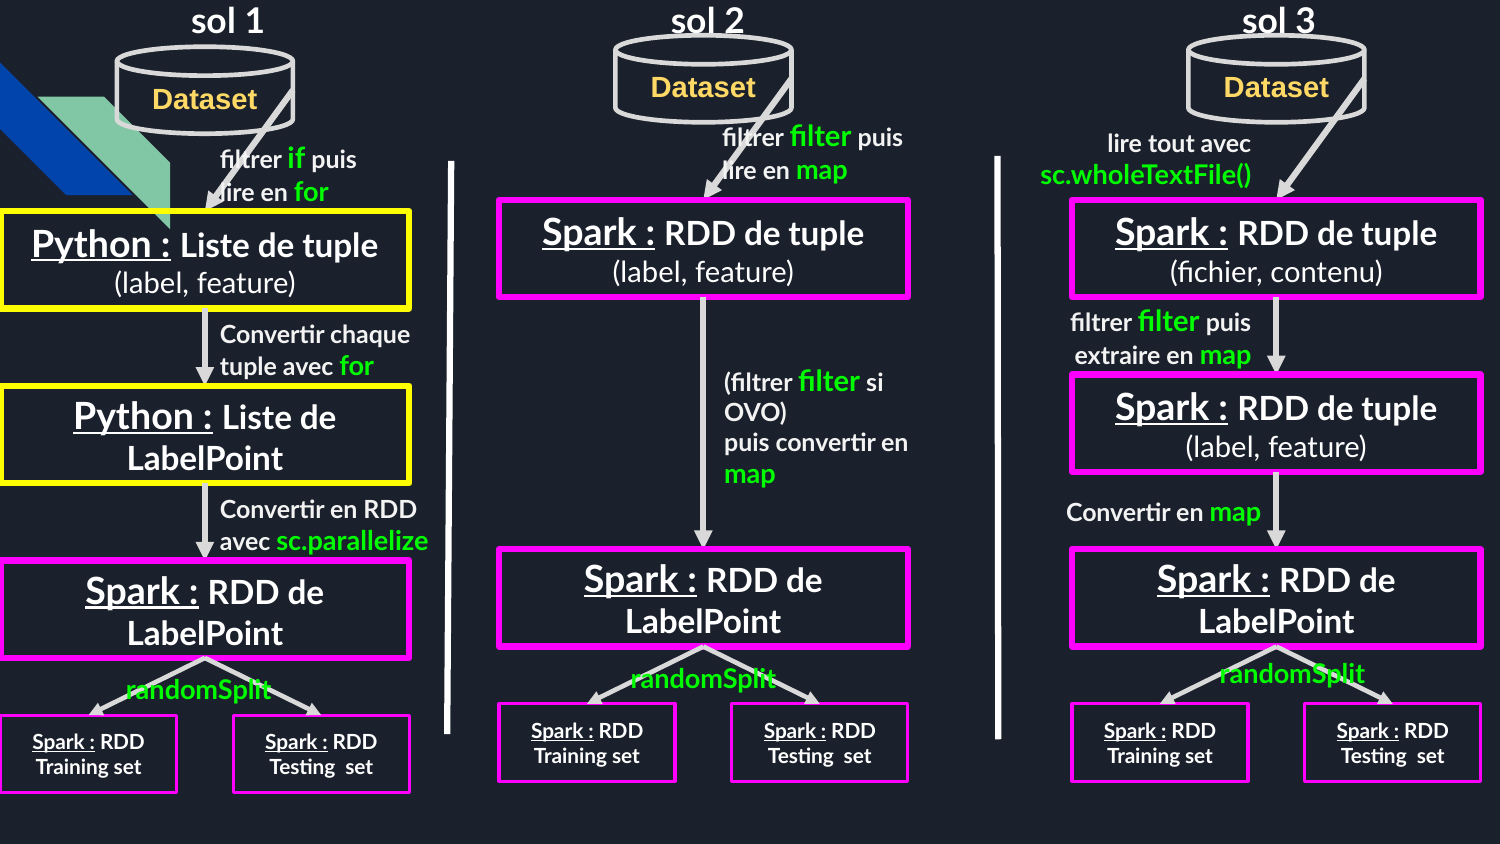

sol 1
 sol 2
 sol 3
Dataset
Dataset
Dataset
filtrer filter puis
lire en map
lire tout avec sc.wholeTextFile()
filtrer if puis
lire en for
Spark : RDD de tuple
(label, feature)
Spark : RDD de tuple
(fichier, contenu)
Python : Liste de tuple
(label, feature)
filtrer filter puis
extraire en map
Convertir chaque tuple avec for
(filtrer filter si OVO)
puis convertir en map
Spark : RDD de tuple
(label, feature)
Python : Liste de
LabelPoint
Convertir en map
Convertir en RDD avec sc.parallelize
Spark : RDD de LabelPoint
Spark : RDD de LabelPoint
Spark : RDD de LabelPoint
randomSplit
randomSplit
randomSplit
Spark : RDD
Training set
Spark : RDD
Testing  set
Spark : RDD
Training set
Spark : RDD
Testing  set
Spark : RDD
Training set
Spark : RDD
Testing  set